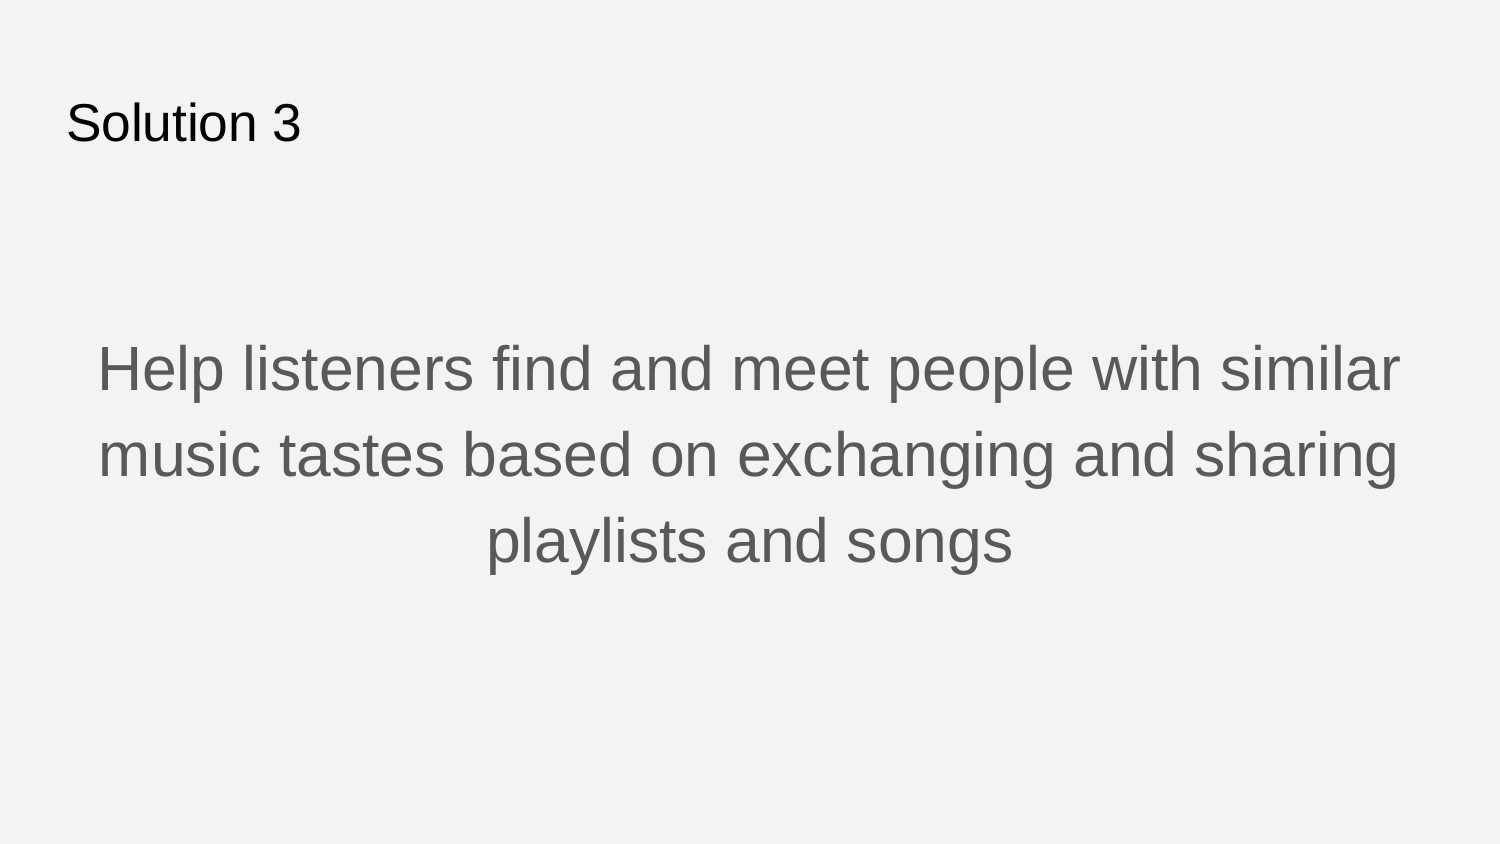

# Solution 3
Help listeners find and meet people with similar music tastes based on exchanging and sharing playlists and songs